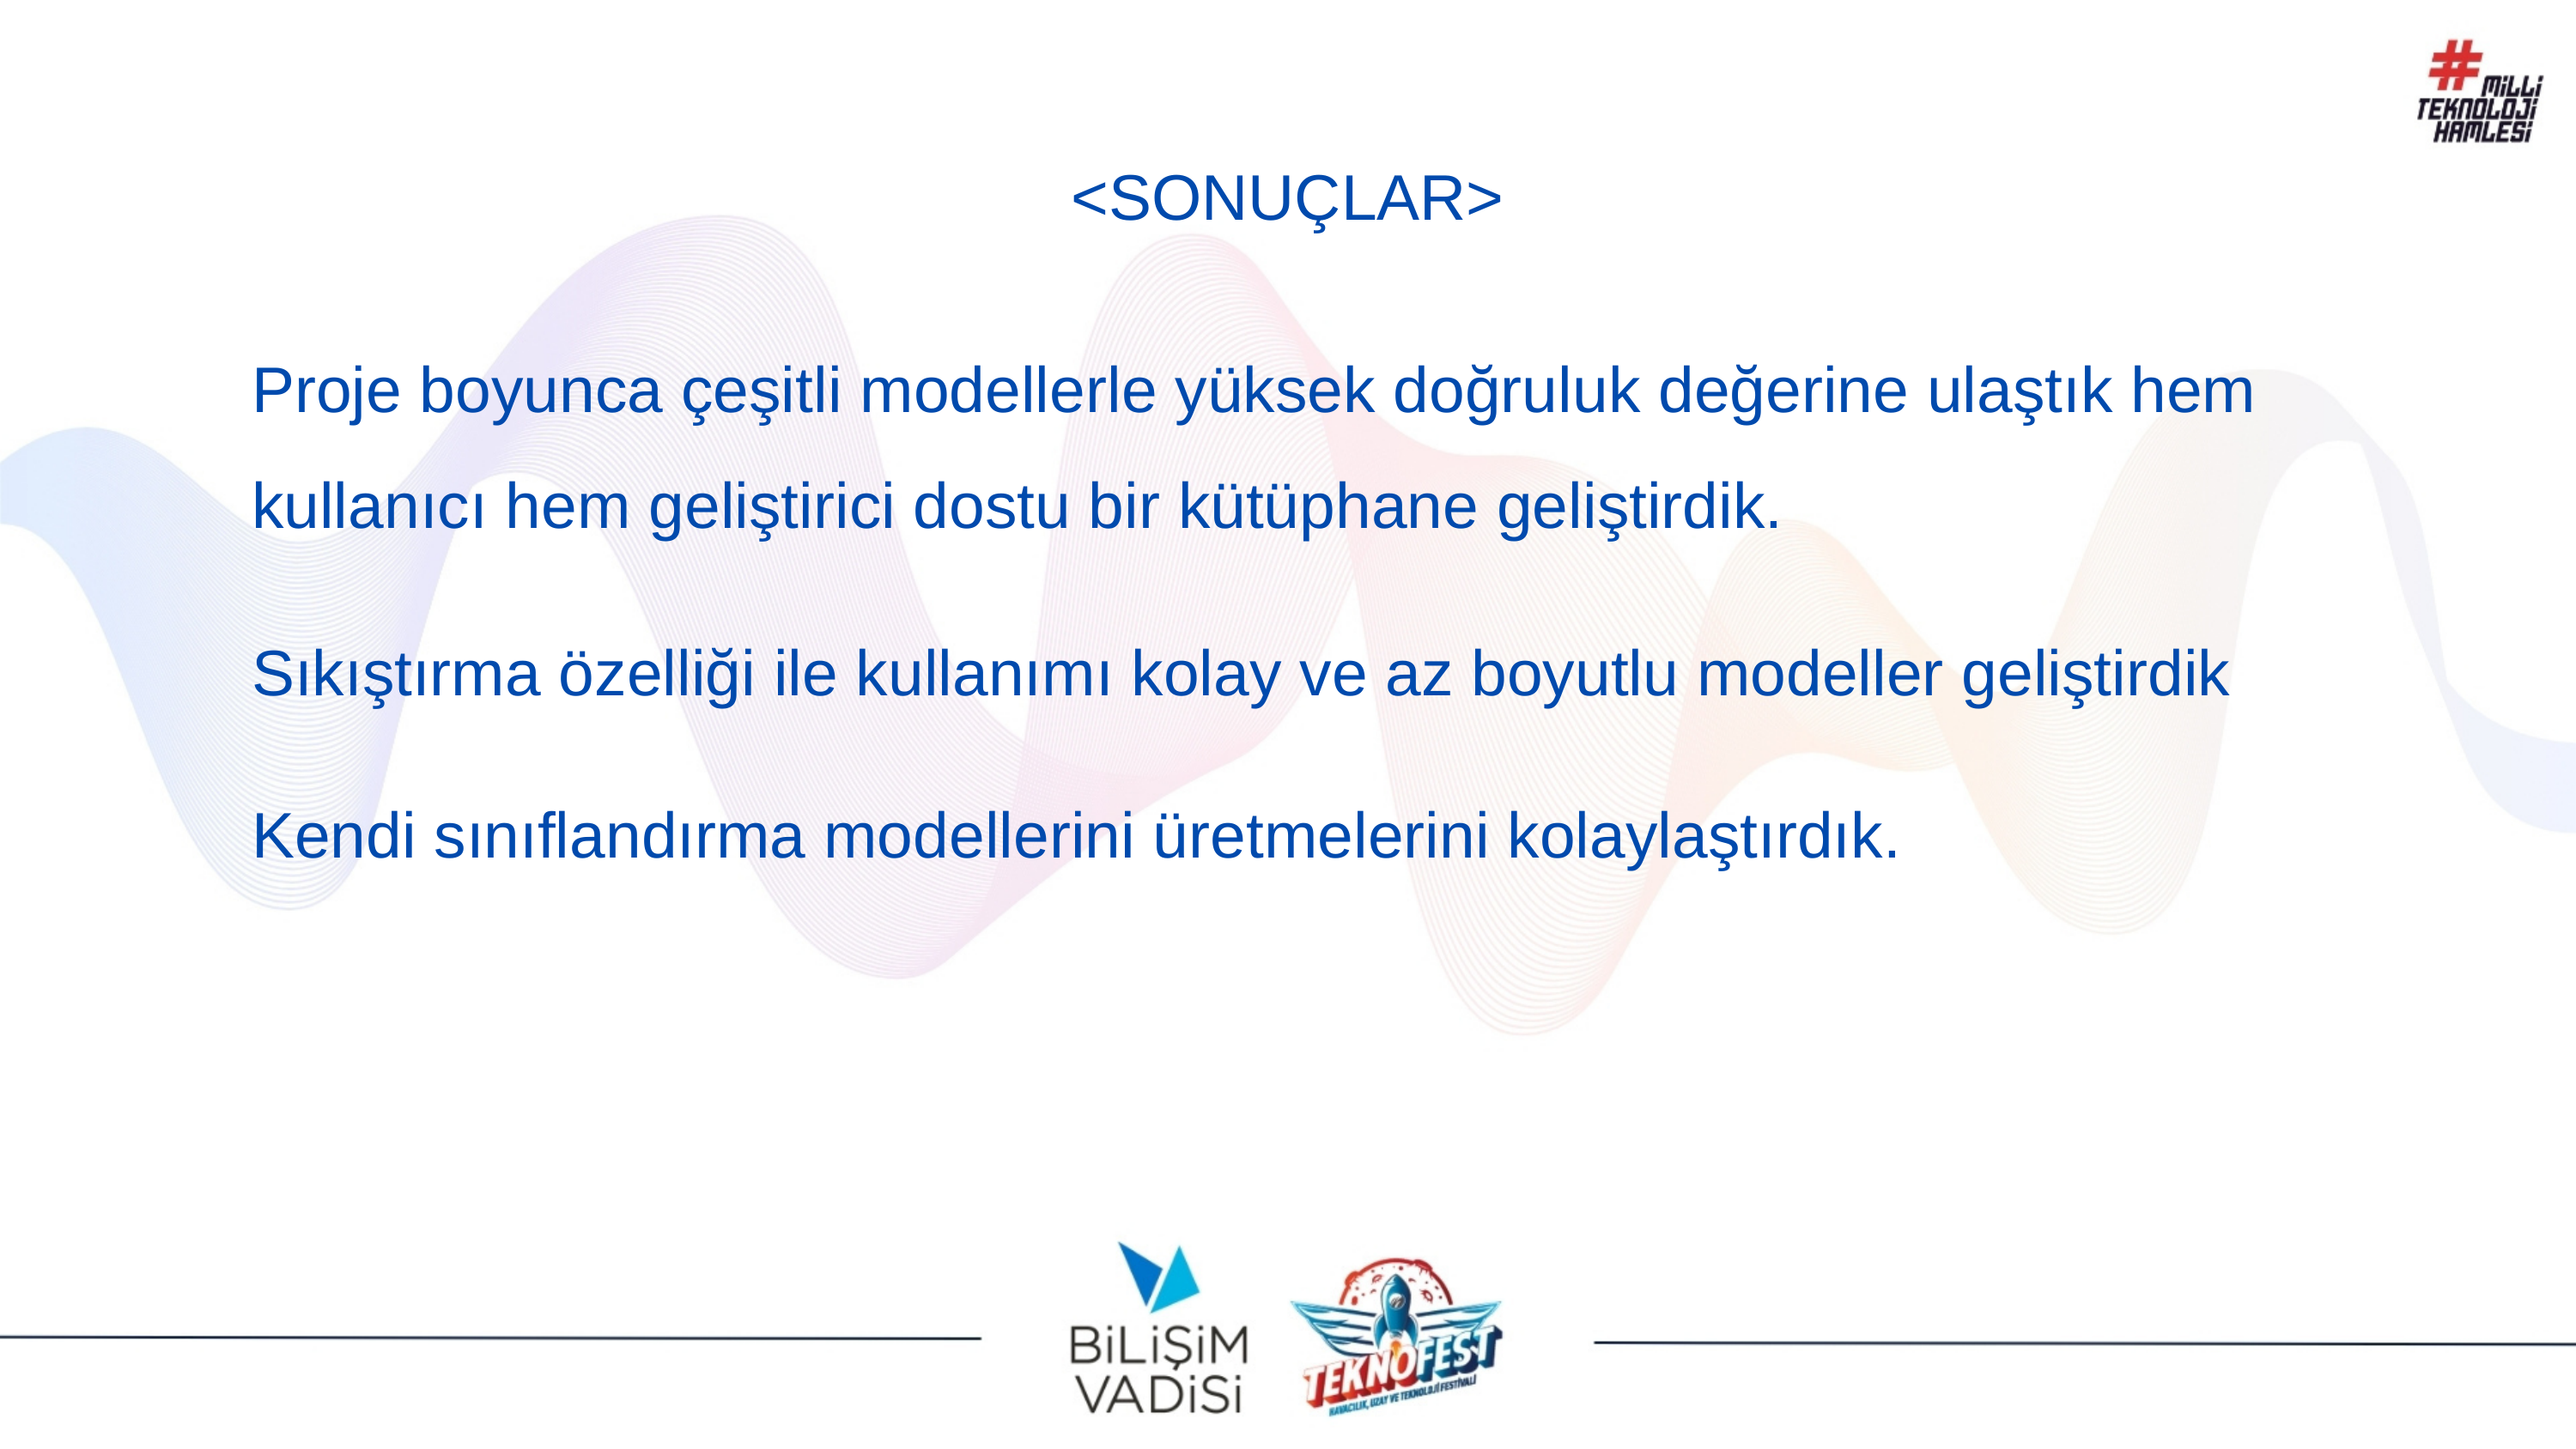

<SONUÇLAR>
Proje boyunca çeşitli modellerle yüksek doğruluk değerine ulaştık hem kullanıcı hem geliştirici dostu bir kütüphane geliştirdik.

Sıkıştırma özelliği ile kullanımı kolay ve az boyutlu modeller geliştirdik

Kendi sınıflandırma modellerini üretmelerini kolaylaştırdık.